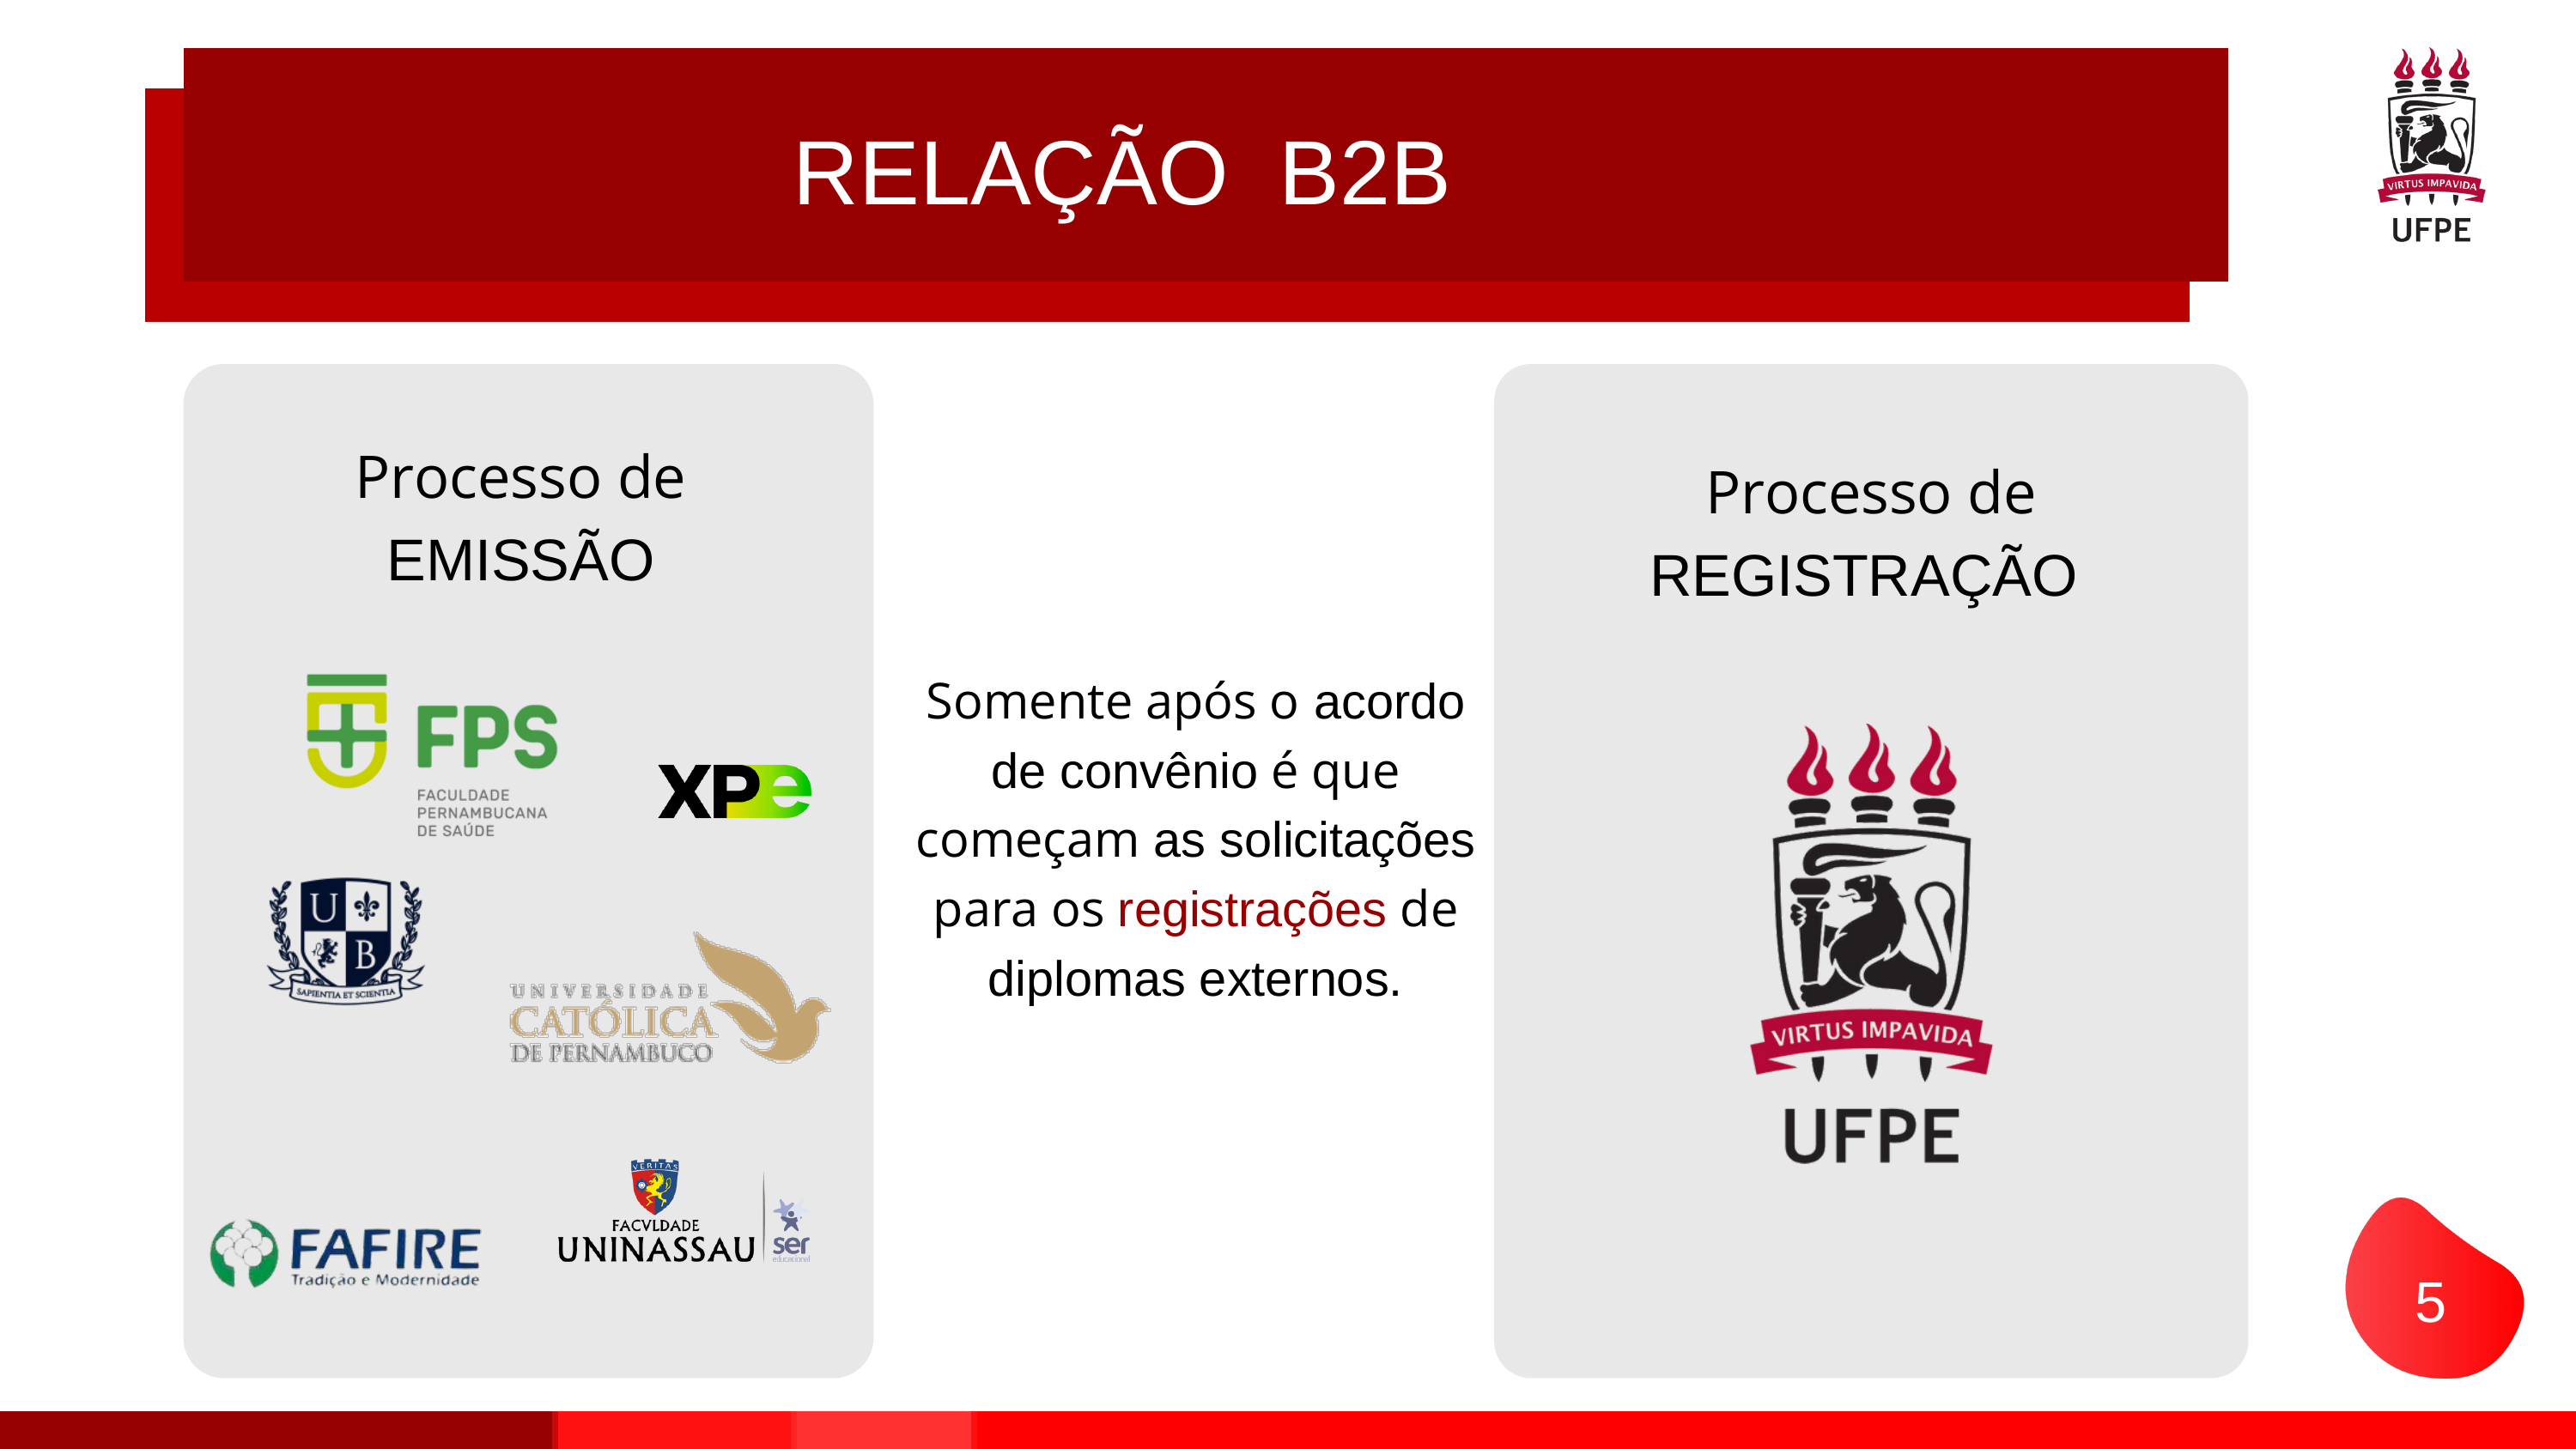

RELAÇÃO  B2B

Processo de
EMISSÃO

Processo de REGISTRAÇÃO
Somente após o acordo de convênio é que começam as solicitações para os registrações de diplomas externos.

5